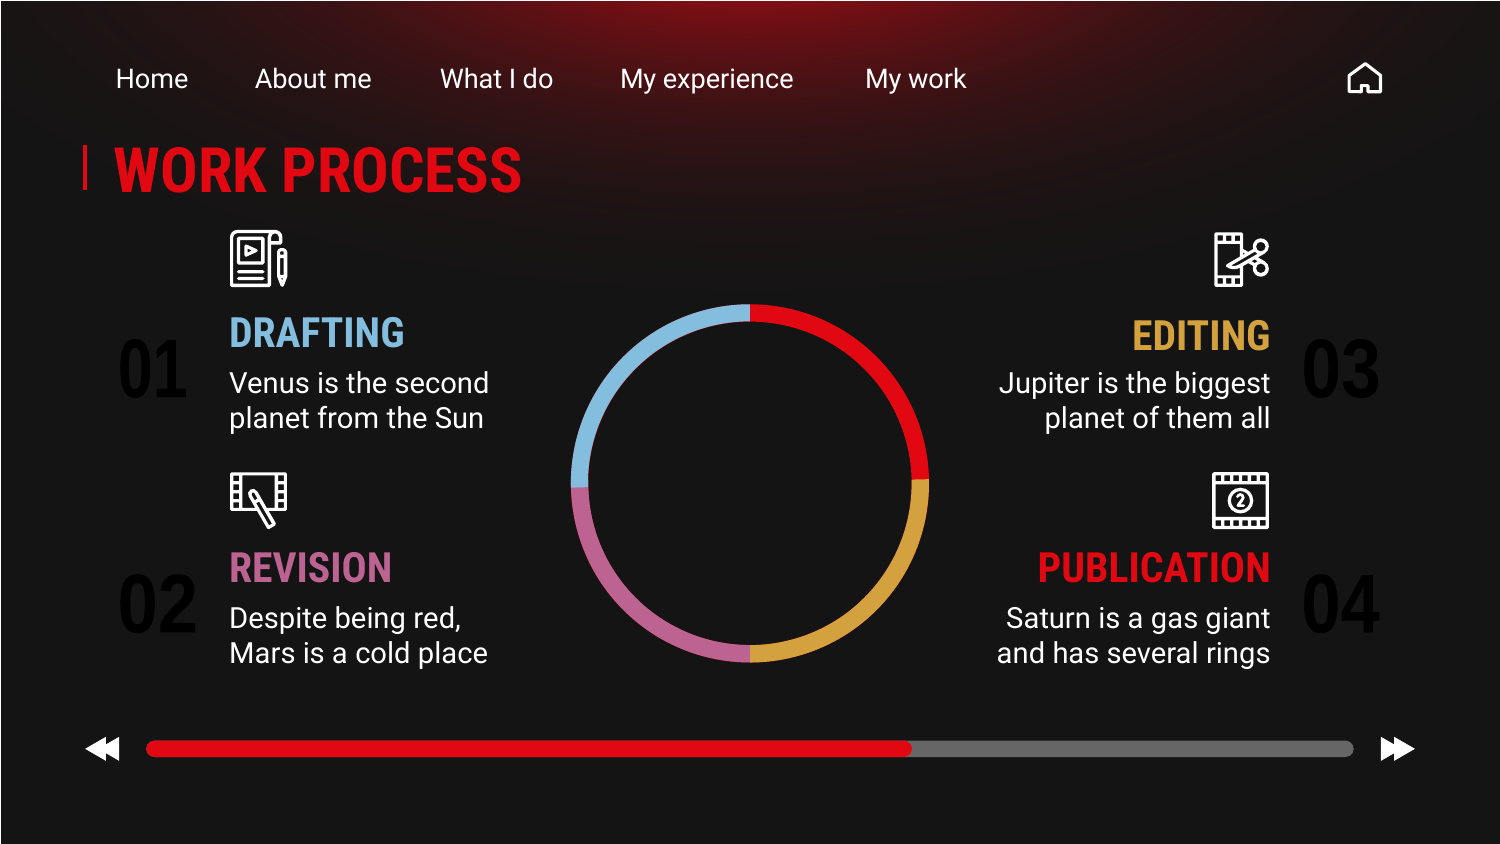

Home
About me
What I do
My experience
My work

# WORK PROCESS

DRAFTING

EDITING
01
03
Venus is the second planet from the Sun
Jupiter is the biggest planet of them all

REVISION
PUBLICATION
02
04
Despite being red, Mars is a cold place
Saturn is a gas giant and has several rings